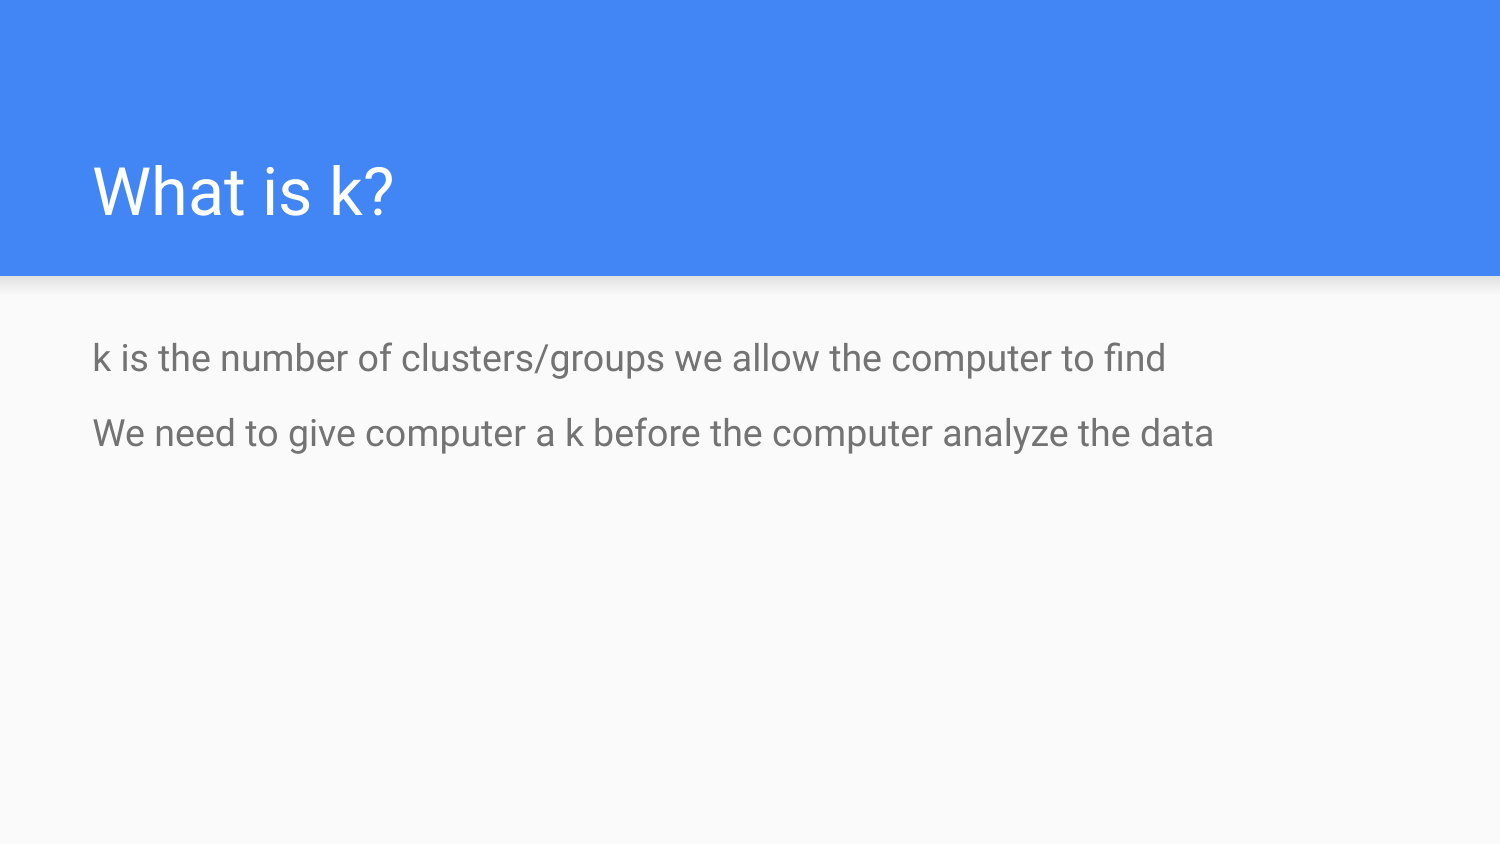

# What is k?
k is the number of clusters/groups we allow the computer to find
We need to give computer a k before the computer analyze the data